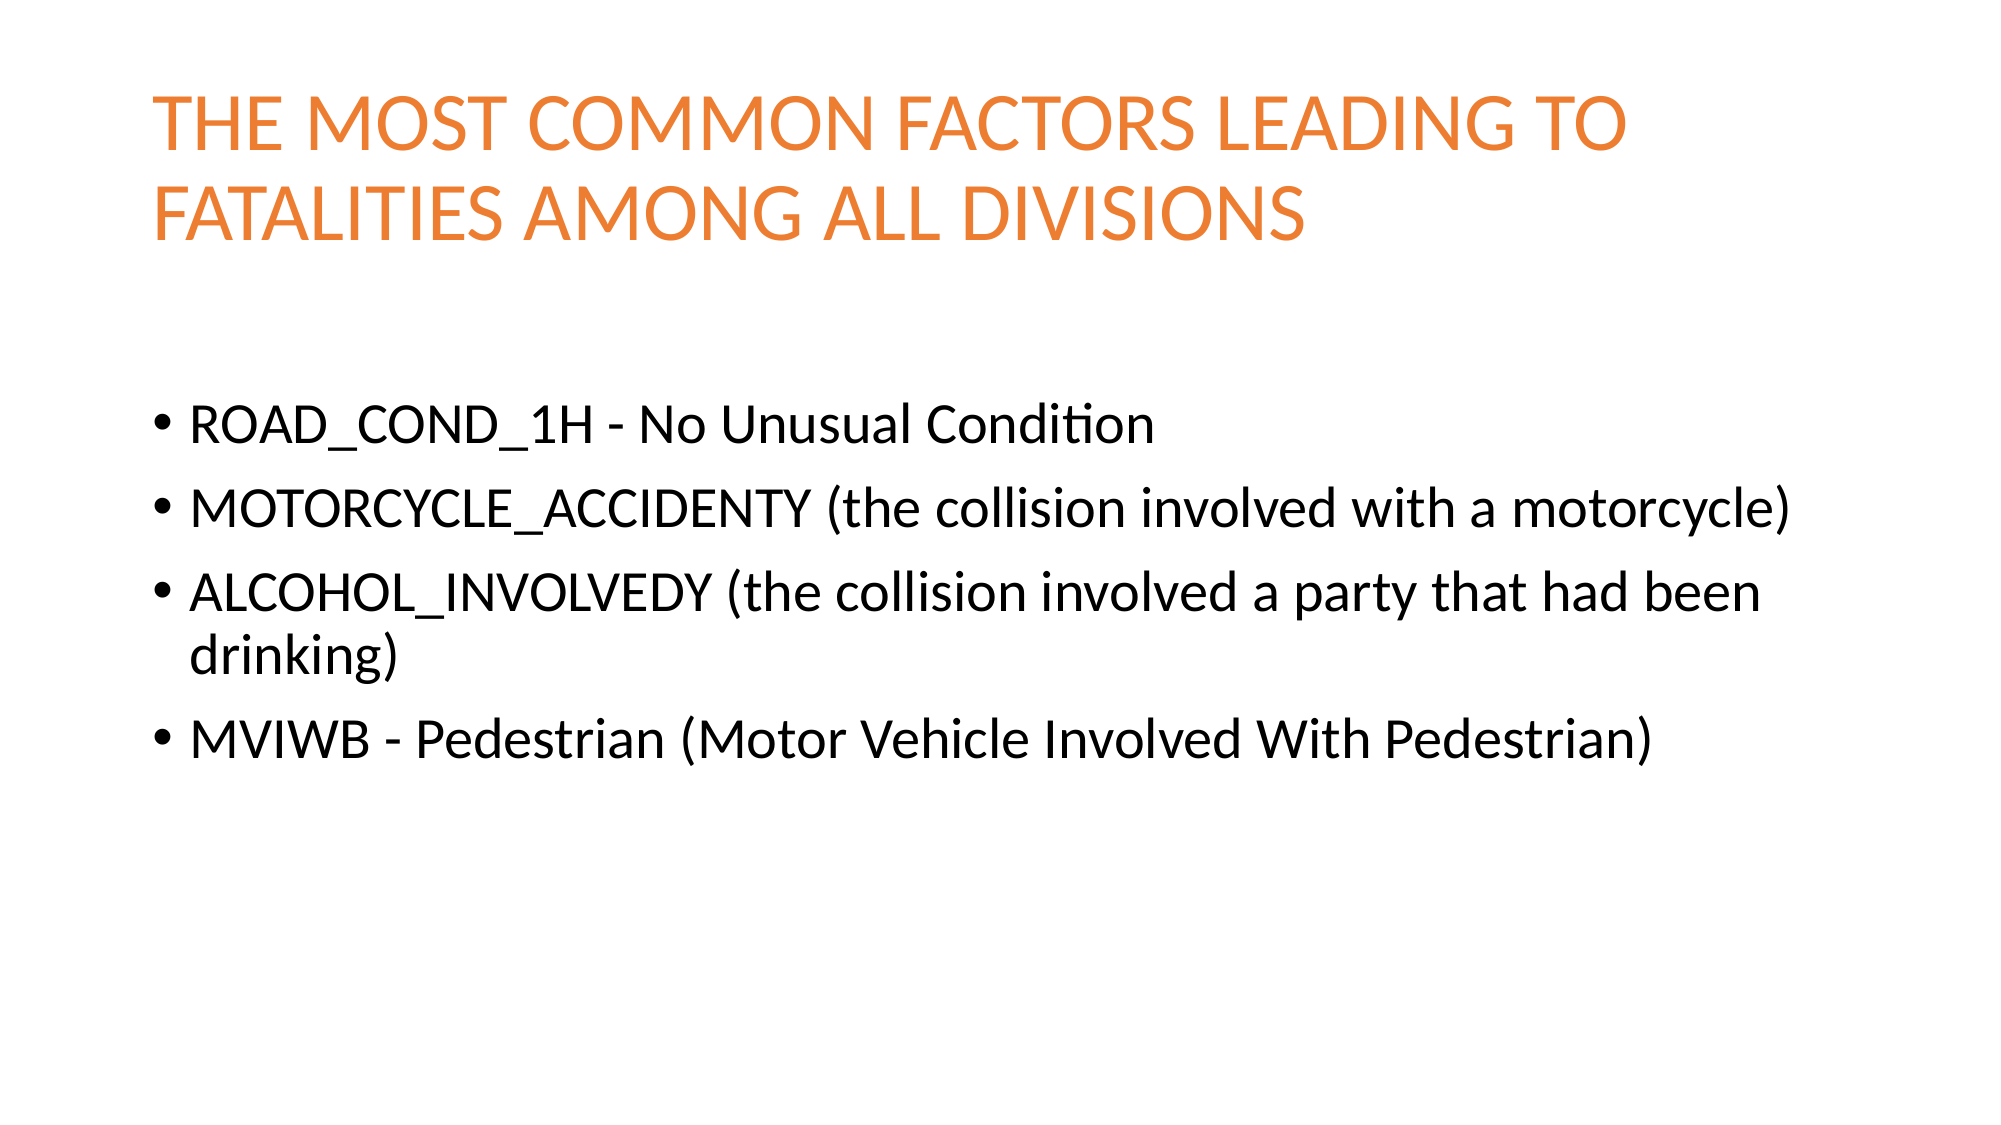

# THE MOST COMMON FACTORS LEADING TO FATALITIES AMONG ALL DIVISIONS
ROAD_COND_1H - No Unusual Condition
MOTORCYCLE_ACCIDENTY (the collision involved with a motorcycle)
ALCOHOL_INVOLVEDY (the collision involved a party that had been drinking)
MVIWB - Pedestrian (Motor Vehicle Involved With Pedestrian)